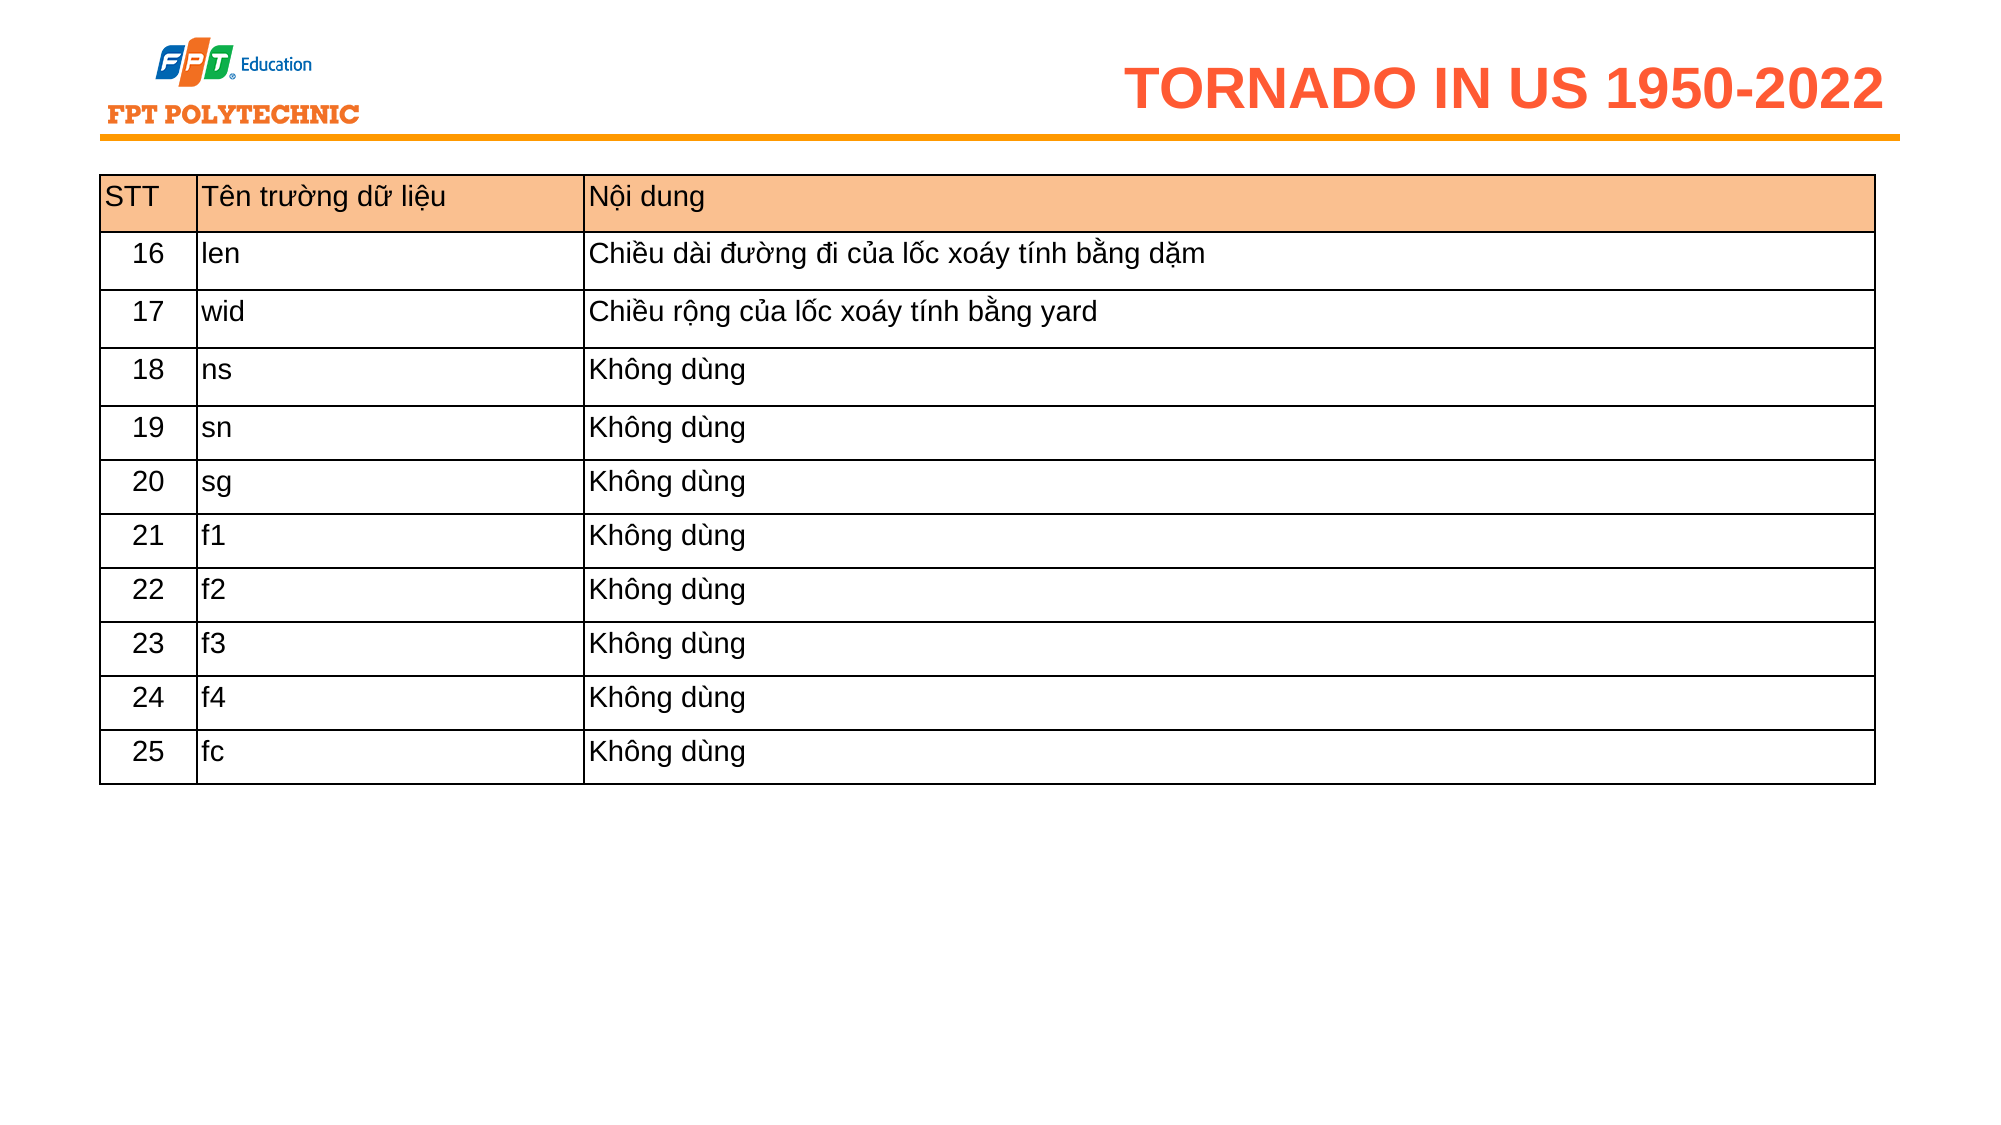

# Tornado in US 1950-2022
| STT | Tên trường dữ liệu | Nội dung |
| --- | --- | --- |
| 16 | len | Chiều dài đường đi của lốc xoáy tính bằng dặm |
| 17 | wid | Chiều rộng của lốc xoáy tính bằng yard |
| 18 | ns | Không dùng |
| 19 | sn | Không dùng |
| 20 | sg | Không dùng |
| 21 | f1 | Không dùng |
| 22 | f2 | Không dùng |
| 23 | f3 | Không dùng |
| 24 | f4 | Không dùng |
| 25 | fc | Không dùng |